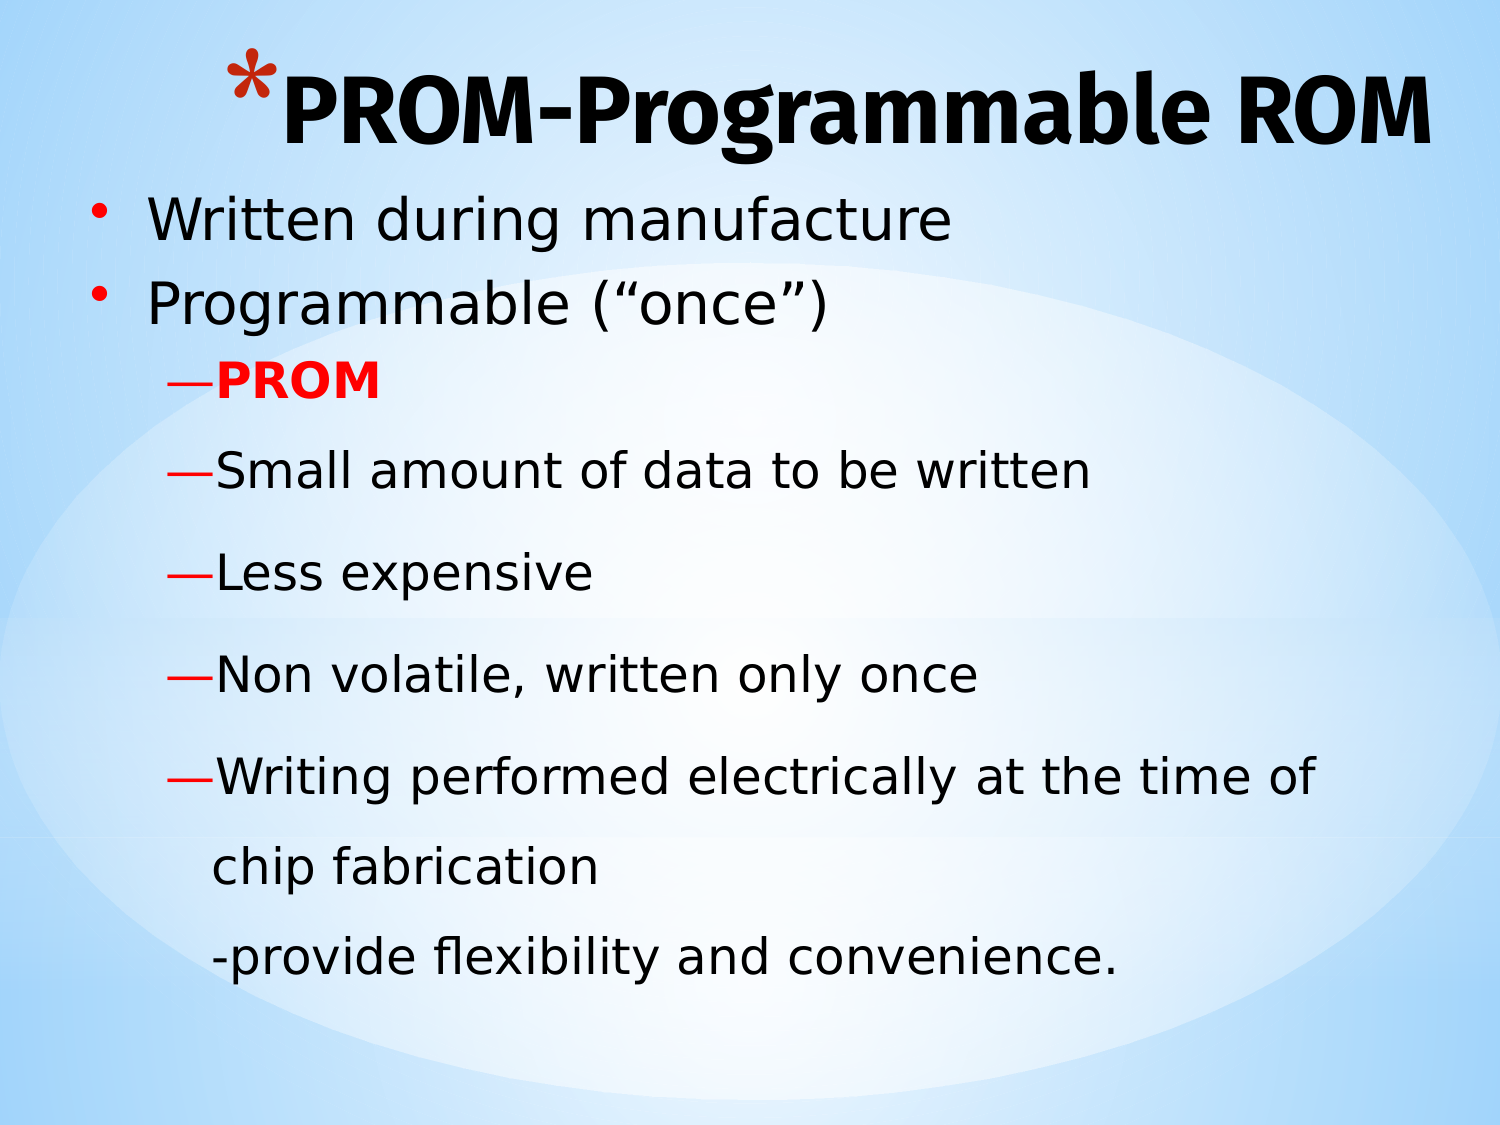

# PROM-Programmable ROM
Written during manufacture
Programmable (“once”)
—PROM
—Small amount of data to be written
—Less expensive
—Non volatile, written only once
—Writing performed electrically at the time of
chip fabrication
-provide flexibility and convenience.